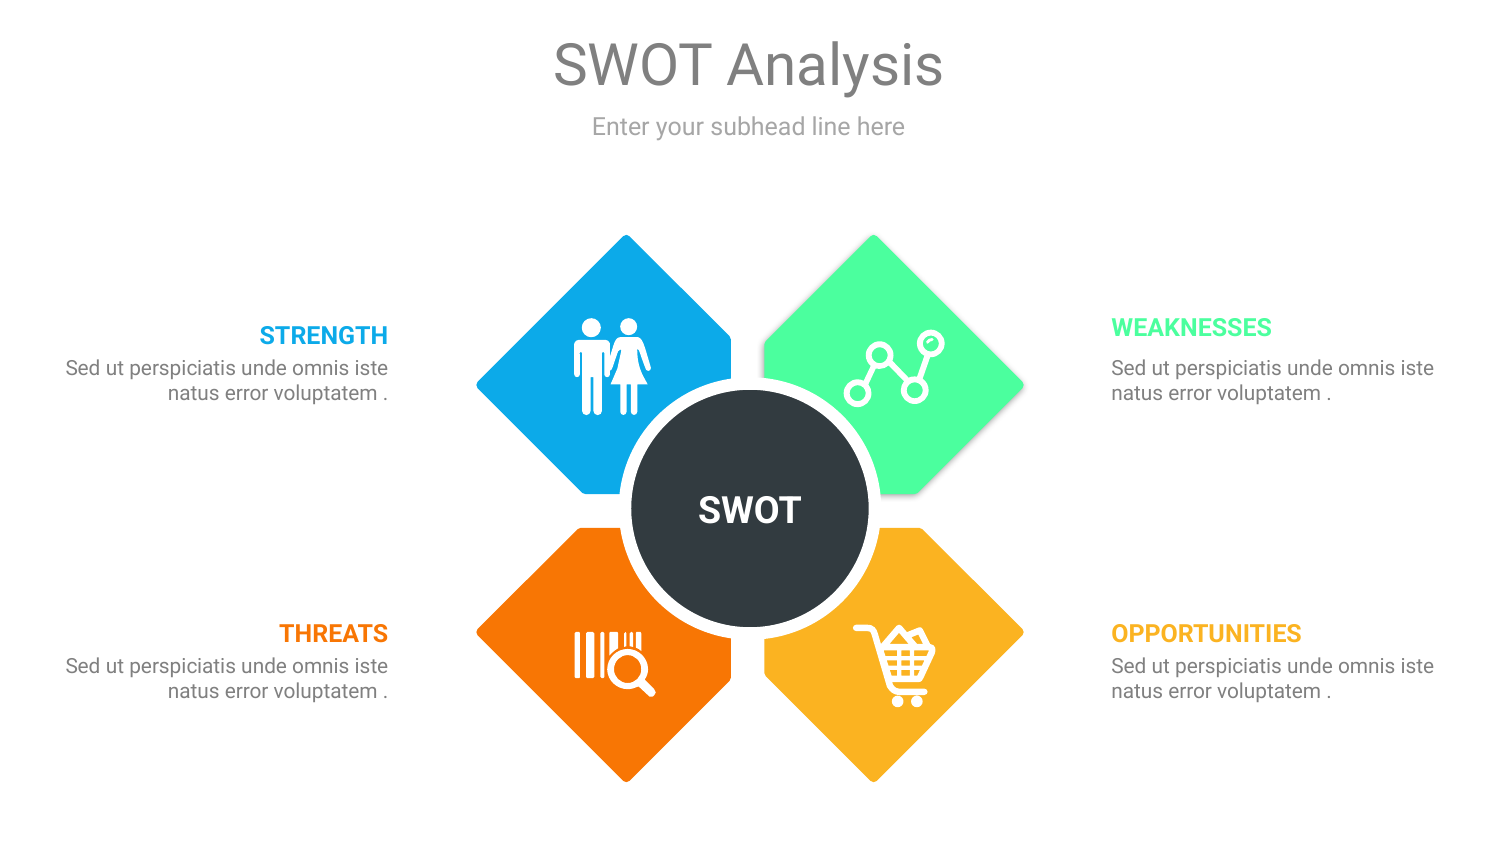

# SWOT Analysis
Enter your subhead line here

STRENGTH
Sed ut perspiciatis unde omnis iste natus error voluptatem .
WEAKNESSES
Sed ut perspiciatis unde omnis iste natus error voluptatem .

SWOT
THREATS
Sed ut perspiciatis unde omnis iste natus error voluptatem .
OPPORTUNITIES
Sed ut perspiciatis unde omnis iste natus error voluptatem .